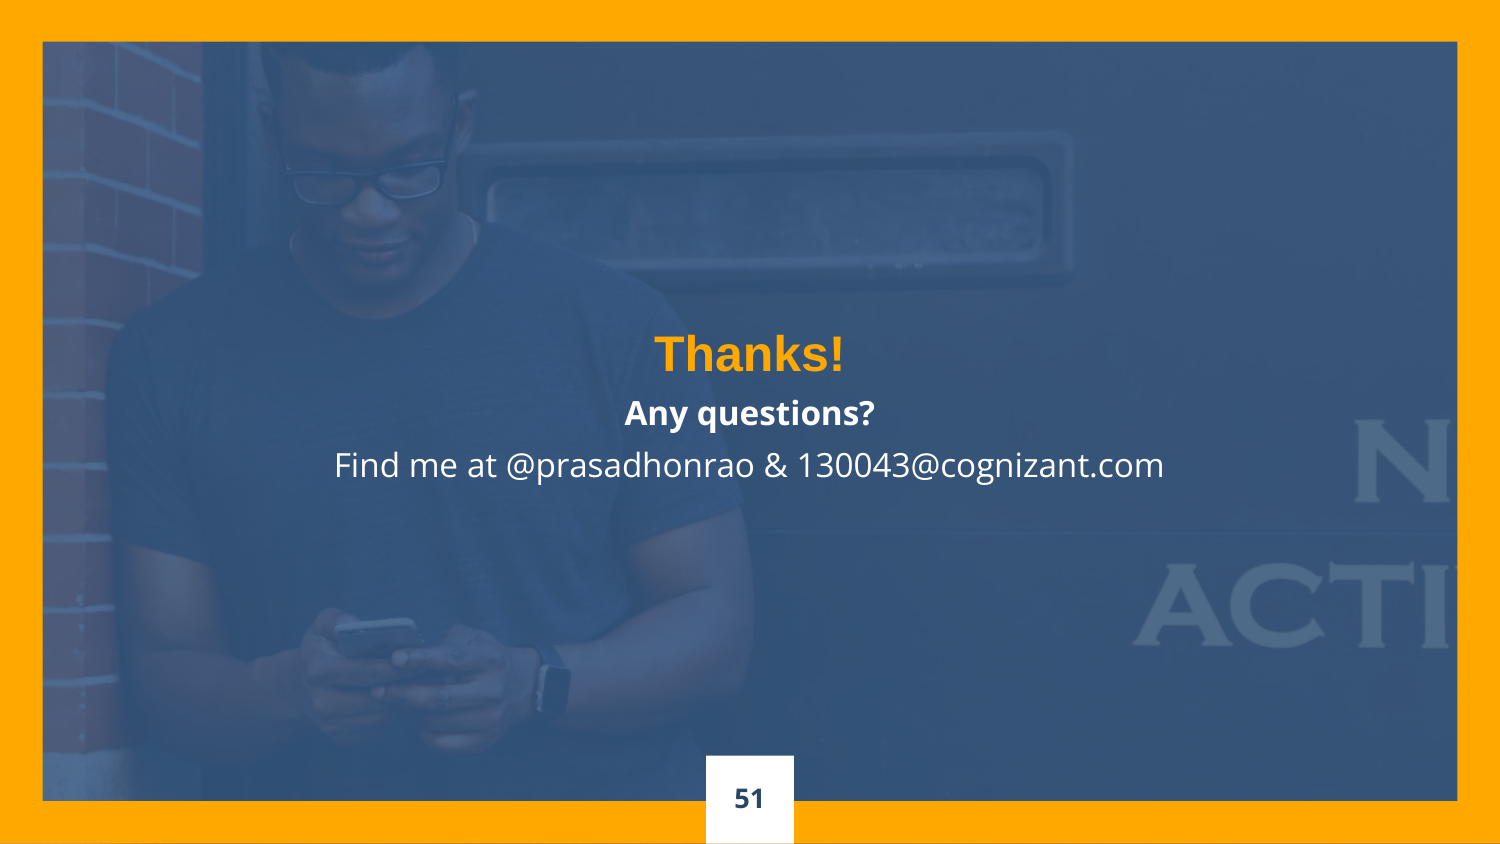

Thanks!
Any questions?
Find me at @prasadhonrao & 130043@cognizant.com
51